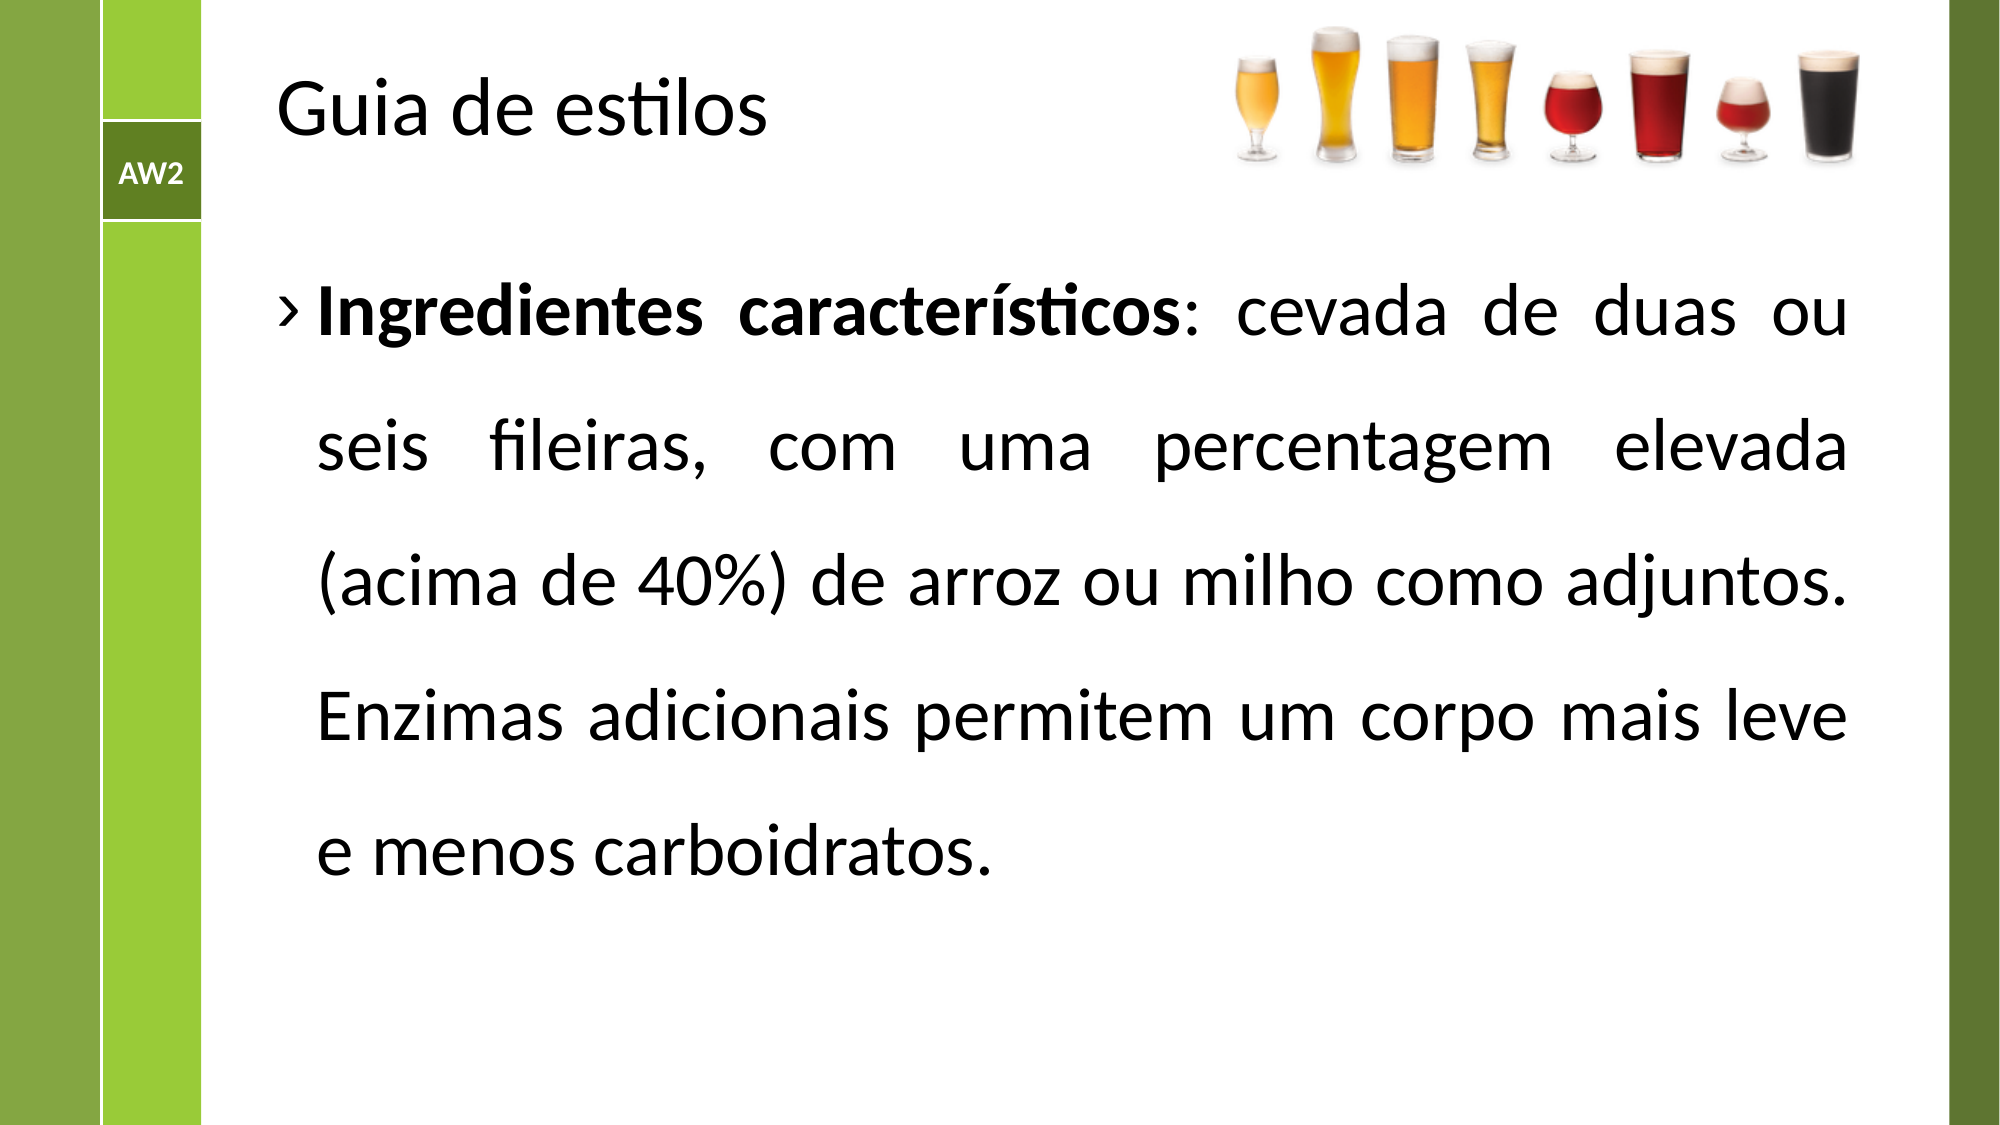

# Guia de estilos
Ingredientes característicos: cevada de duas ou seis fileiras, com uma percentagem elevada (acima de 40%) de arroz ou milho como adjuntos. Enzimas adicionais permitem um corpo mais leve e menos carboidratos.